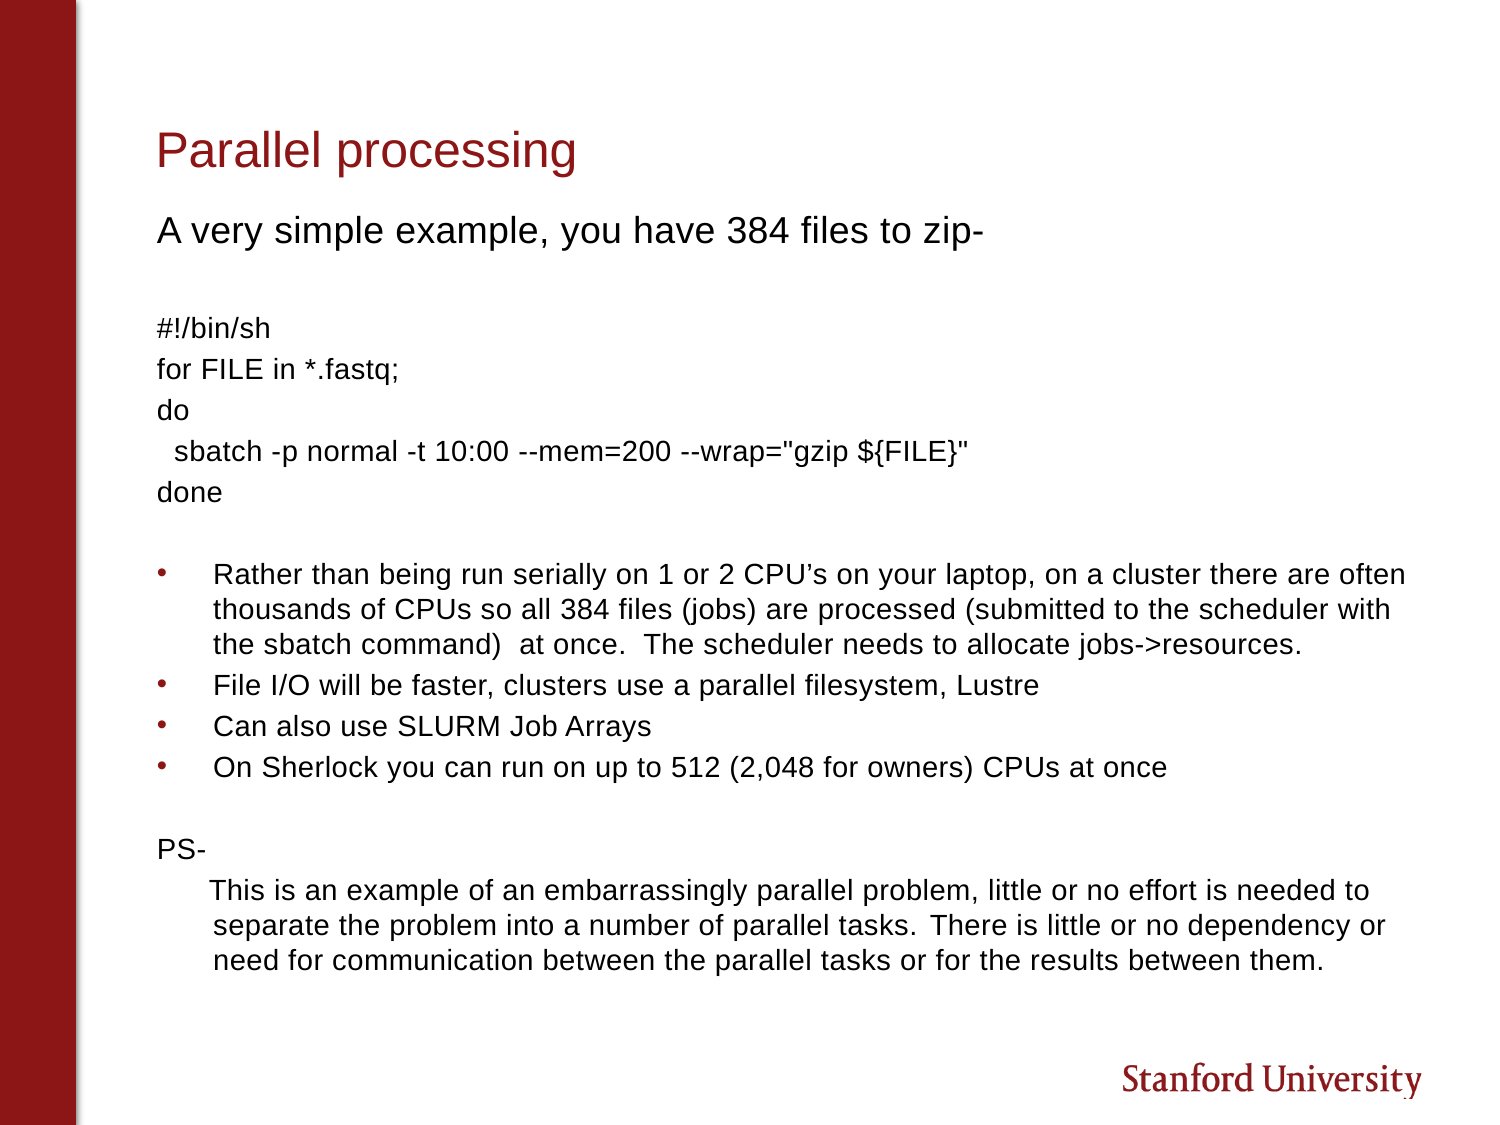

# Parallel processing
A very simple example, you have 384 files to zip-

#!/bin/sh
for FILE in *.fastq;
do
  sbatch -p normal -t 10:00 --mem=200 --wrap="gzip ${FILE}"
done

Rather than being run serially on 1 or 2 CPU’s on your laptop, on a cluster there are often thousands of CPUs so all 384 files (jobs) are processed (submitted to the scheduler with the sbatch command)  at once.  The scheduler needs to allocate jobs->resources.
File I/O will be faster, clusters use a parallel filesystem, Lustre
Can also use SLURM Job Arrays
On Sherlock you can run on up to 512 (2,048 for owners) CPUs at once

PS-
      This is an example of an embarrassingly parallel problem, little or no effort is needed to separate the problem into a number of parallel tasks.  There is little or no dependency or need for communication between the parallel tasks or for the results between them.